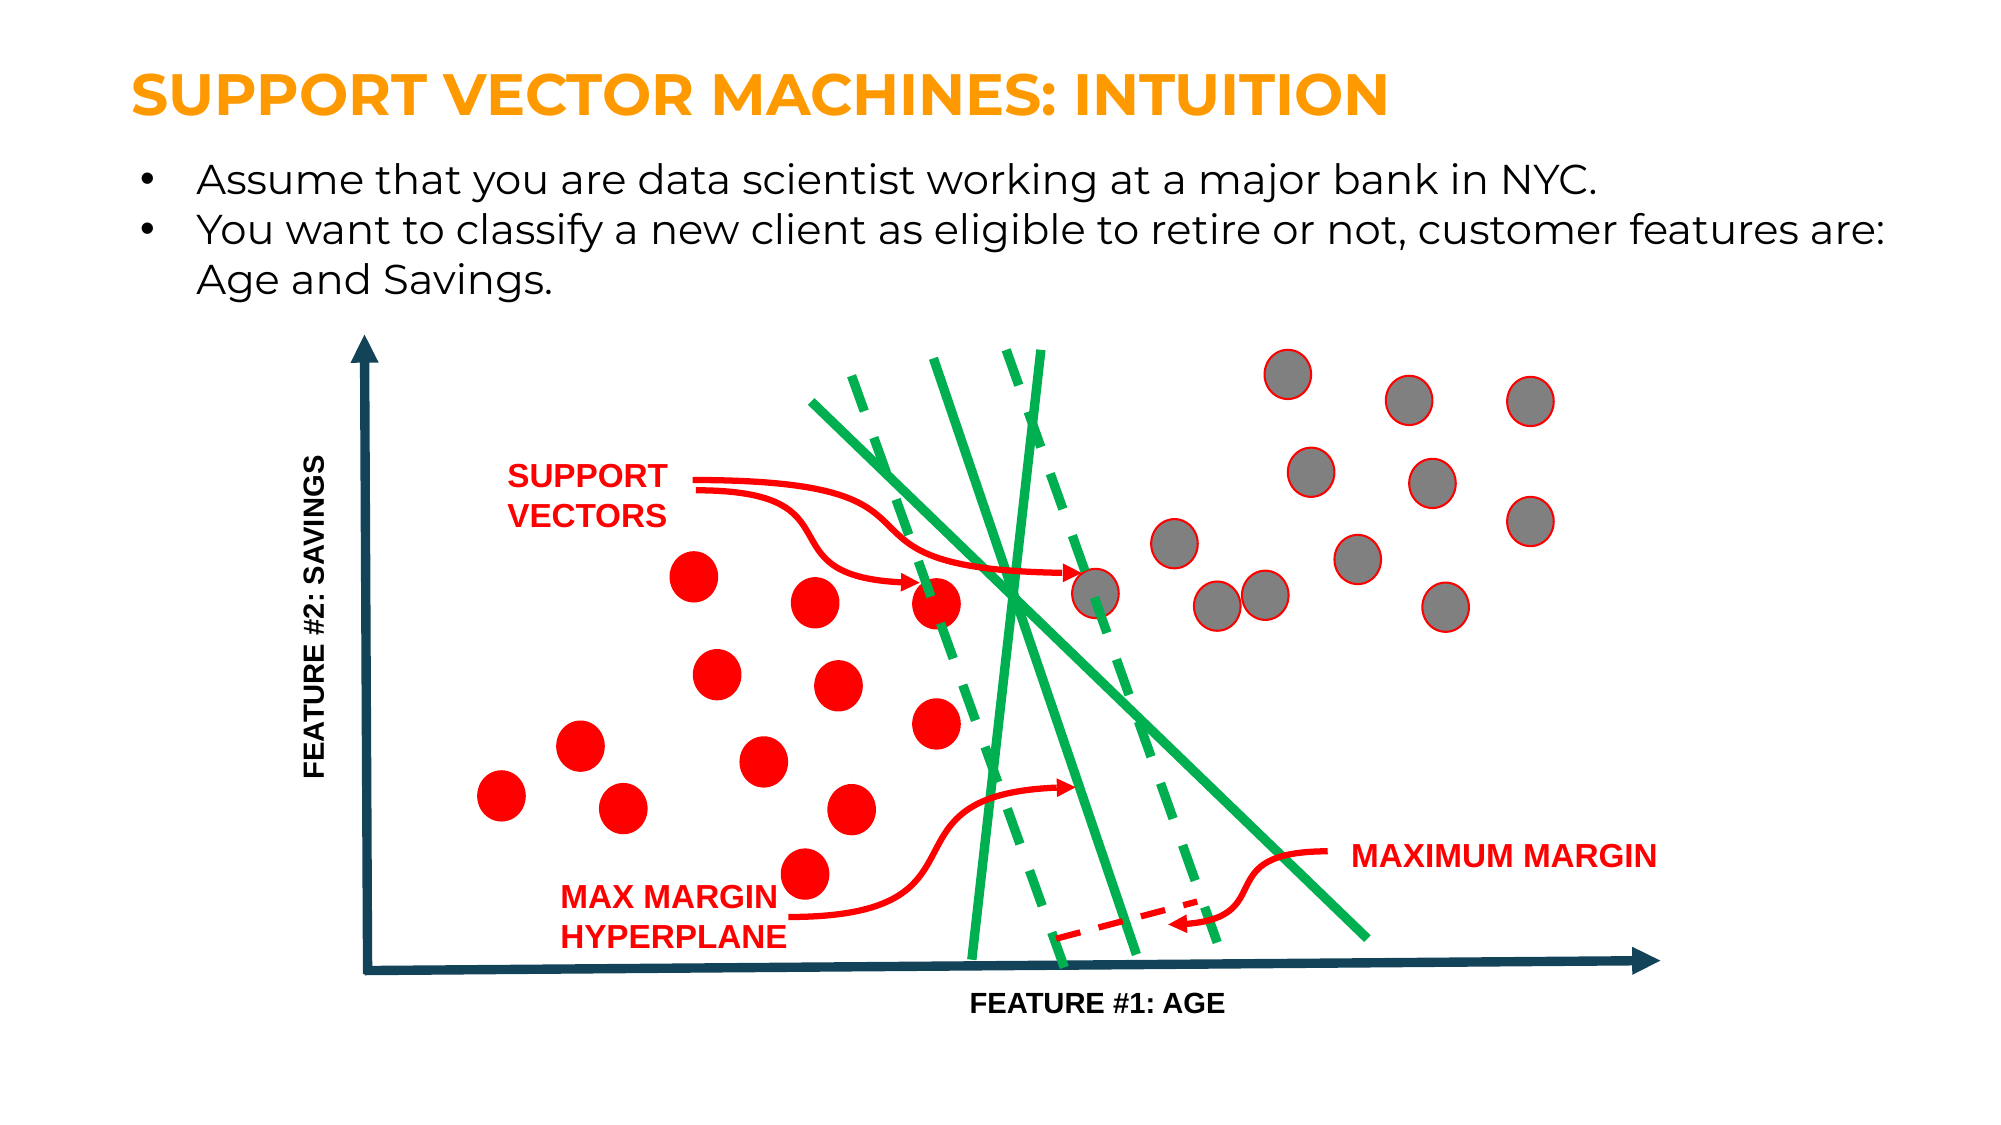

SUPPORT VECTOR MACHINES: INTUITION
Assume that you are data scientist working at a major bank in NYC.
You want to classify a new client as eligible to retire or not, customer features are: Age and Savings.

SUPPORT VECTORS

FEATURE #2: SAVINGS

MAX MARGIN
HYPERPLANE
MAXIMUM MARGIN

FEATURE #1: AGE